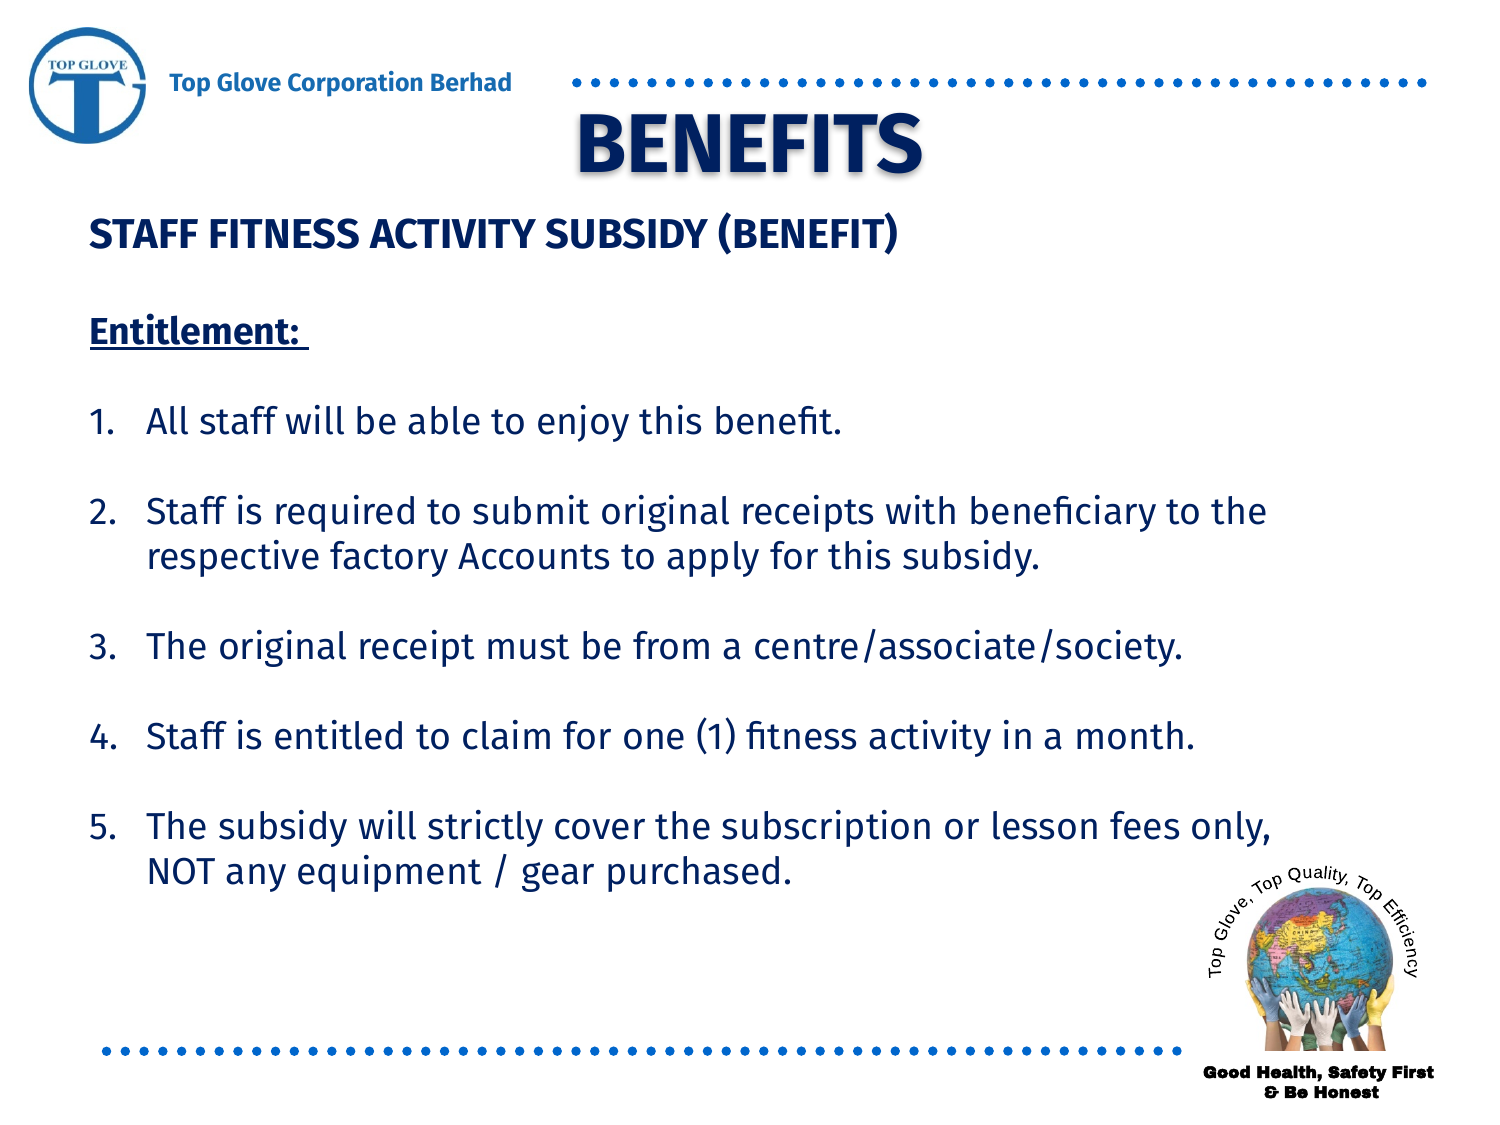

BENEFITS
STAFF FITNESS ACTIVITY SUBSIDY (BENEFIT)

Entitlement:

All staff will be able to enjoy this benefit.

Staff is required to submit original receipts with beneficiary to the respective factory Accounts to apply for this subsidy.

The original receipt must be from a centre/associate/society.

Staff is entitled to claim for one (1) fitness activity in a month.

The subsidy will strictly cover the subscription or lesson fees only, NOT any equipment / gear purchased.